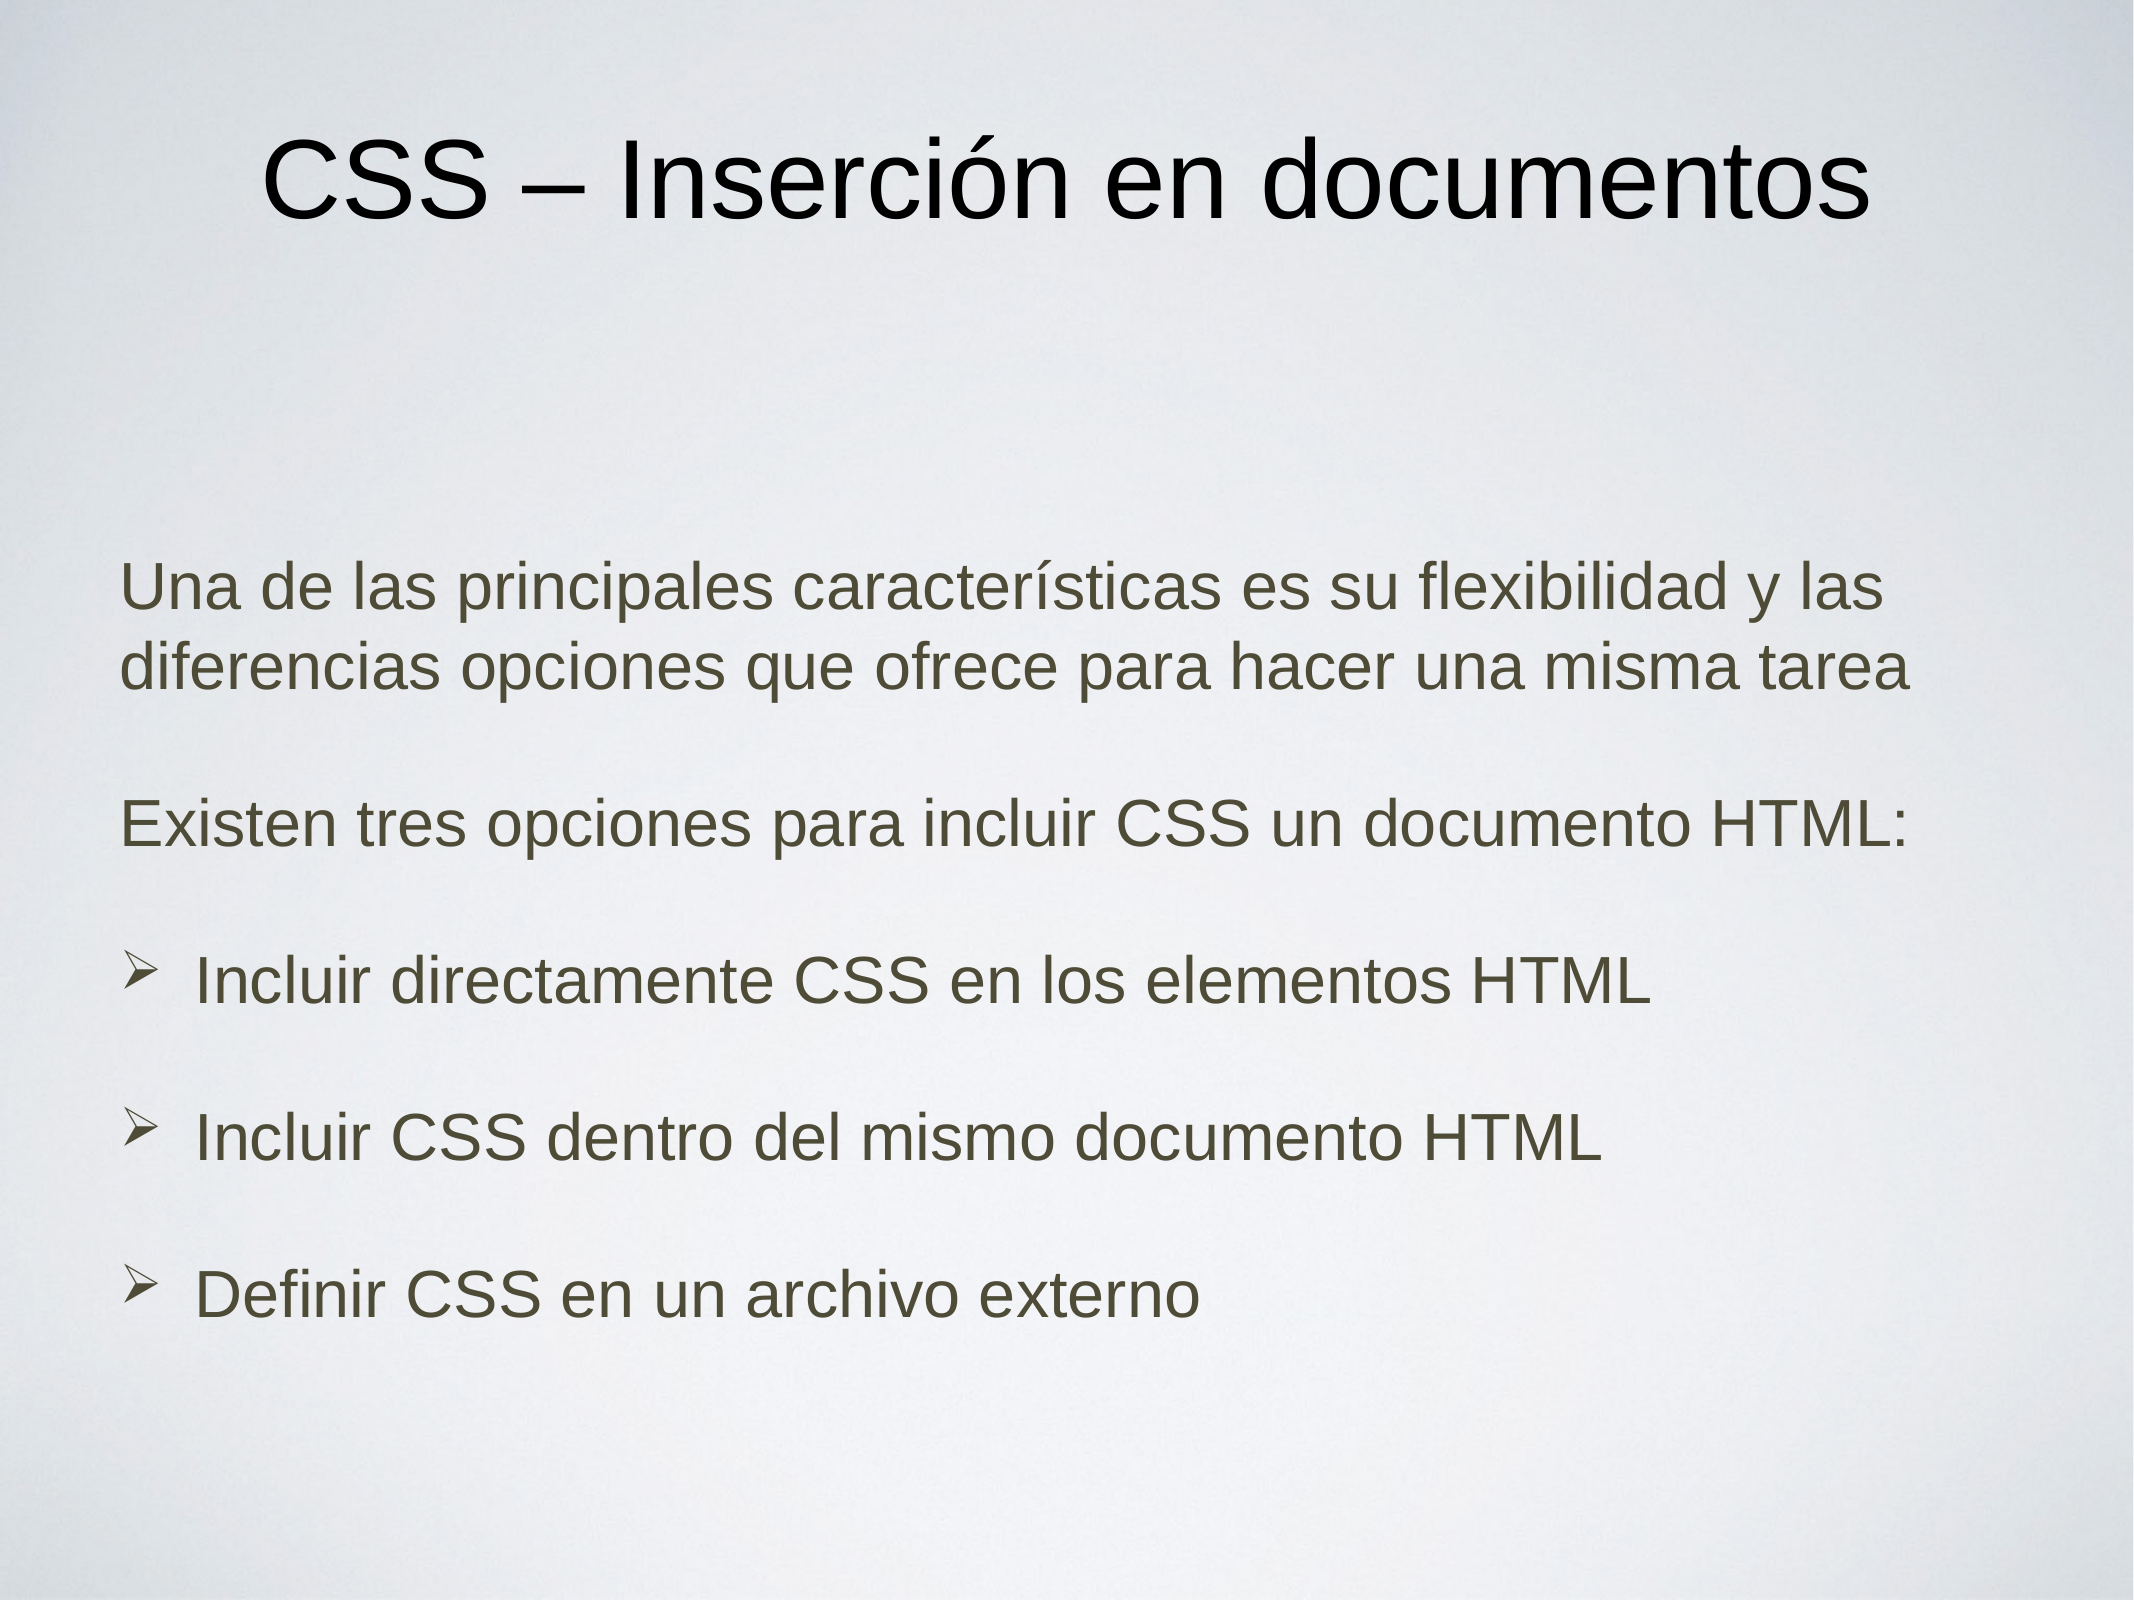

# CSS – Inserción en documentos
Una de las principales características es su flexibilidad y las diferencias opciones que ofrece para hacer una misma tarea
Existen tres opciones para incluir CSS un documento HTML:
Incluir directamente CSS en los elementos HTML
Incluir CSS dentro del mismo documento HTML
Definir CSS en un archivo externo